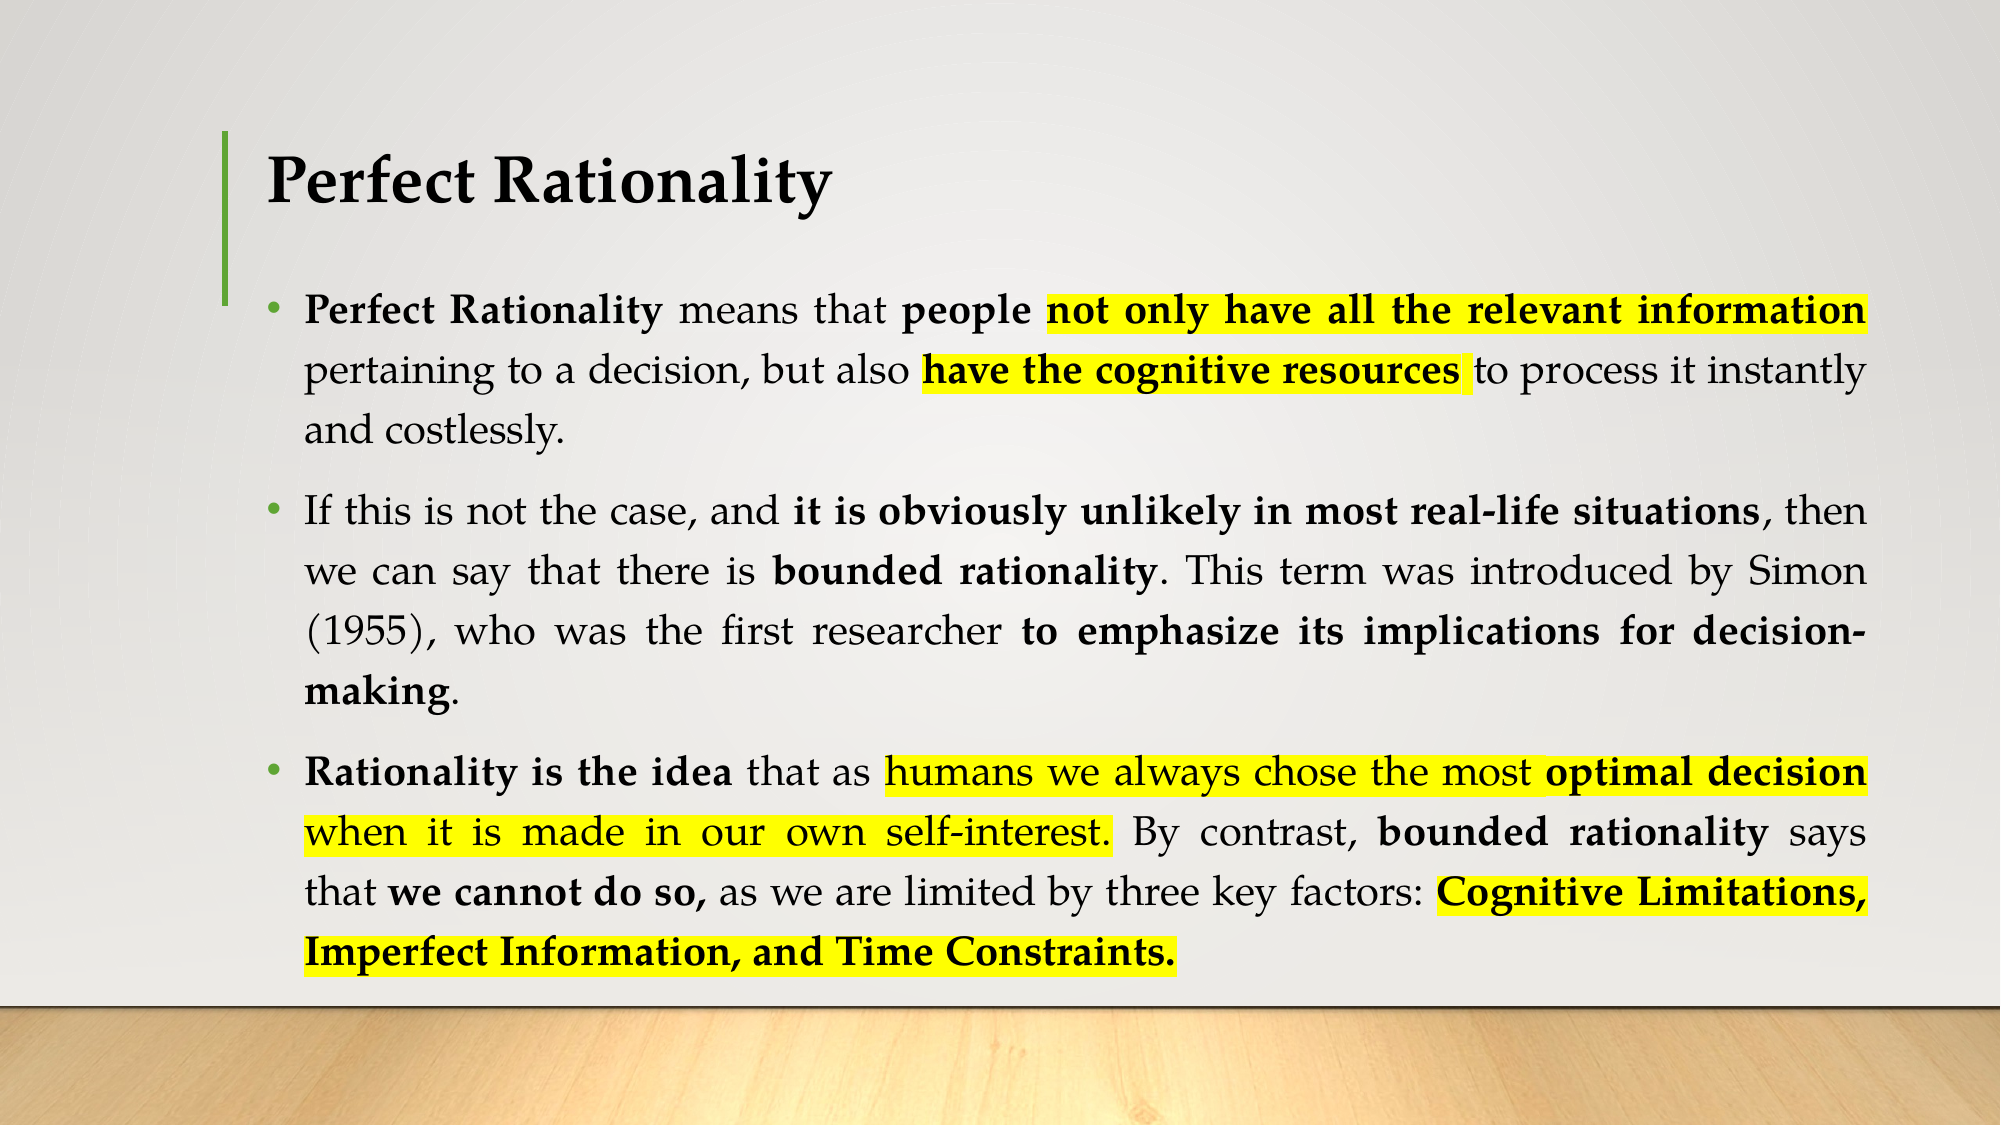

# Perfect Rationality
Perfect Rationality means that people not only have all the relevant information pertaining to a decision, but also have the cognitive resources to process it instantly and costlessly.
If this is not the case, and it is obviously unlikely in most real-life situations, then we can say that there is bounded rationality. This term was introduced by Simon (1955), who was the first researcher to emphasize its implications for decision-making.
Rationality is the idea that as humans we always chose the most optimal decision when it is made in our own self-interest. By contrast, bounded rationality says that we cannot do so, as we are limited by three key factors: Cognitive Limitations, Imperfect Information, and Time Constraints.